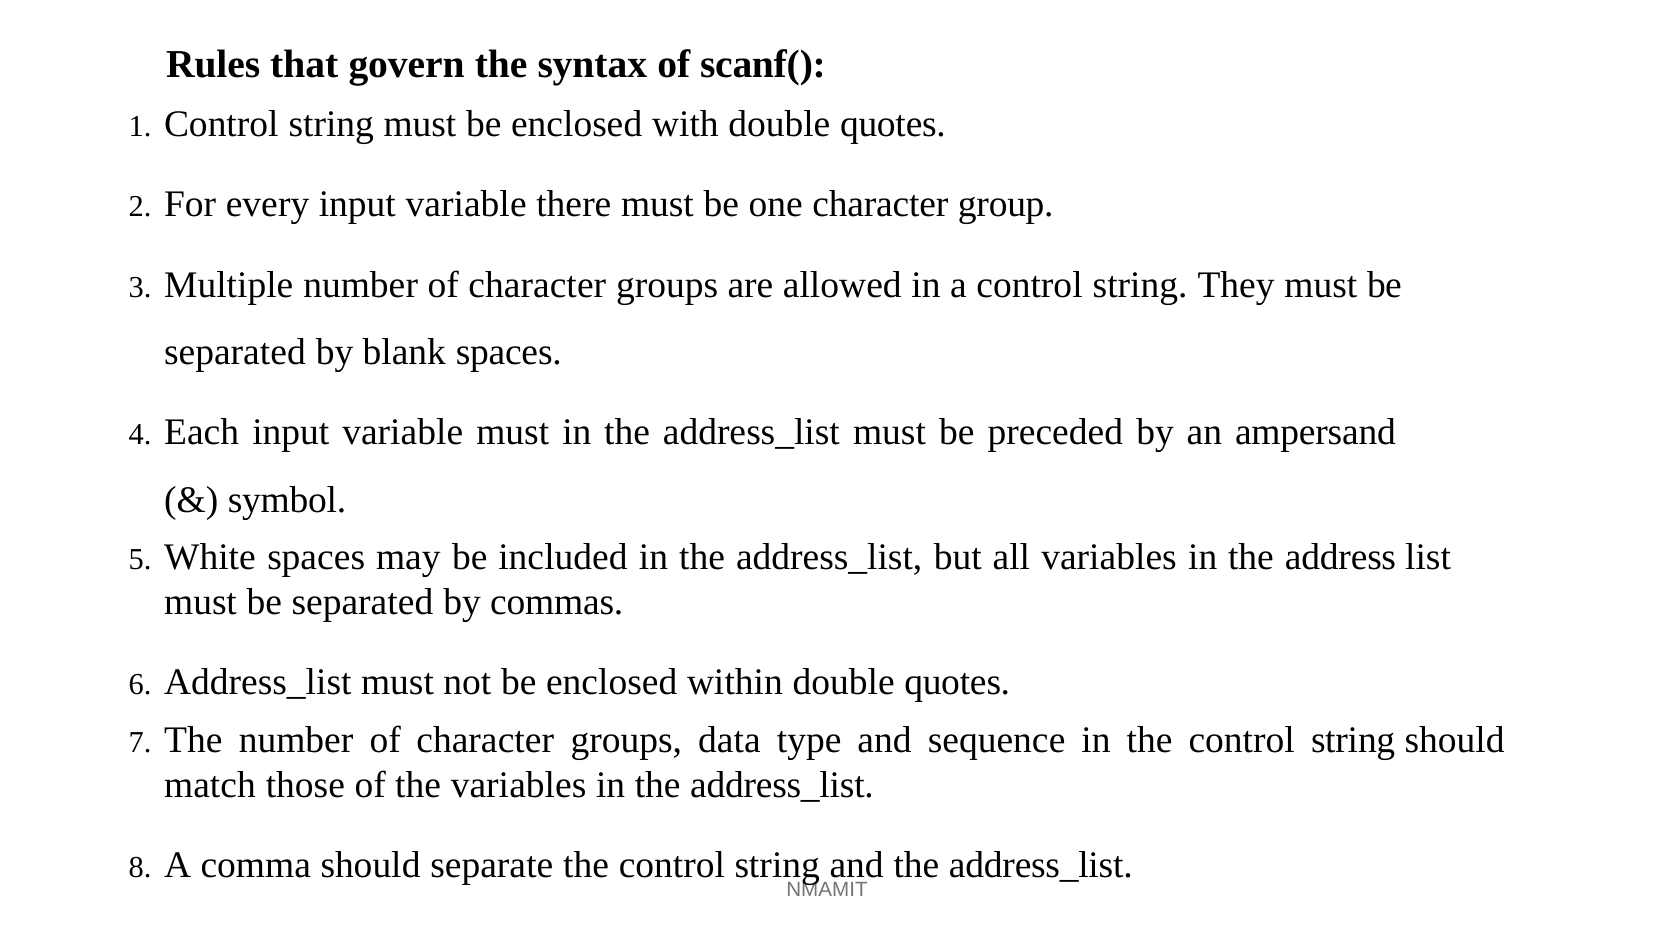

# Rules that govern the syntax of scanf():
Control string must be enclosed with double quotes.
For every input variable there must be one character group.
Multiple number of character groups are allowed in a control string. They must be
separated by blank spaces.
Each input variable must in the address_list must be preceded by an ampersand
(&) symbol.
White spaces may be included in the address_list, but all variables in the address list must be separated by commas.
Address_list must not be enclosed within double quotes.
The number of character groups, data type and sequence in the control string should match those of the variables in the address_list.
A comma should separate the control string and the address_list.
NMAMIT